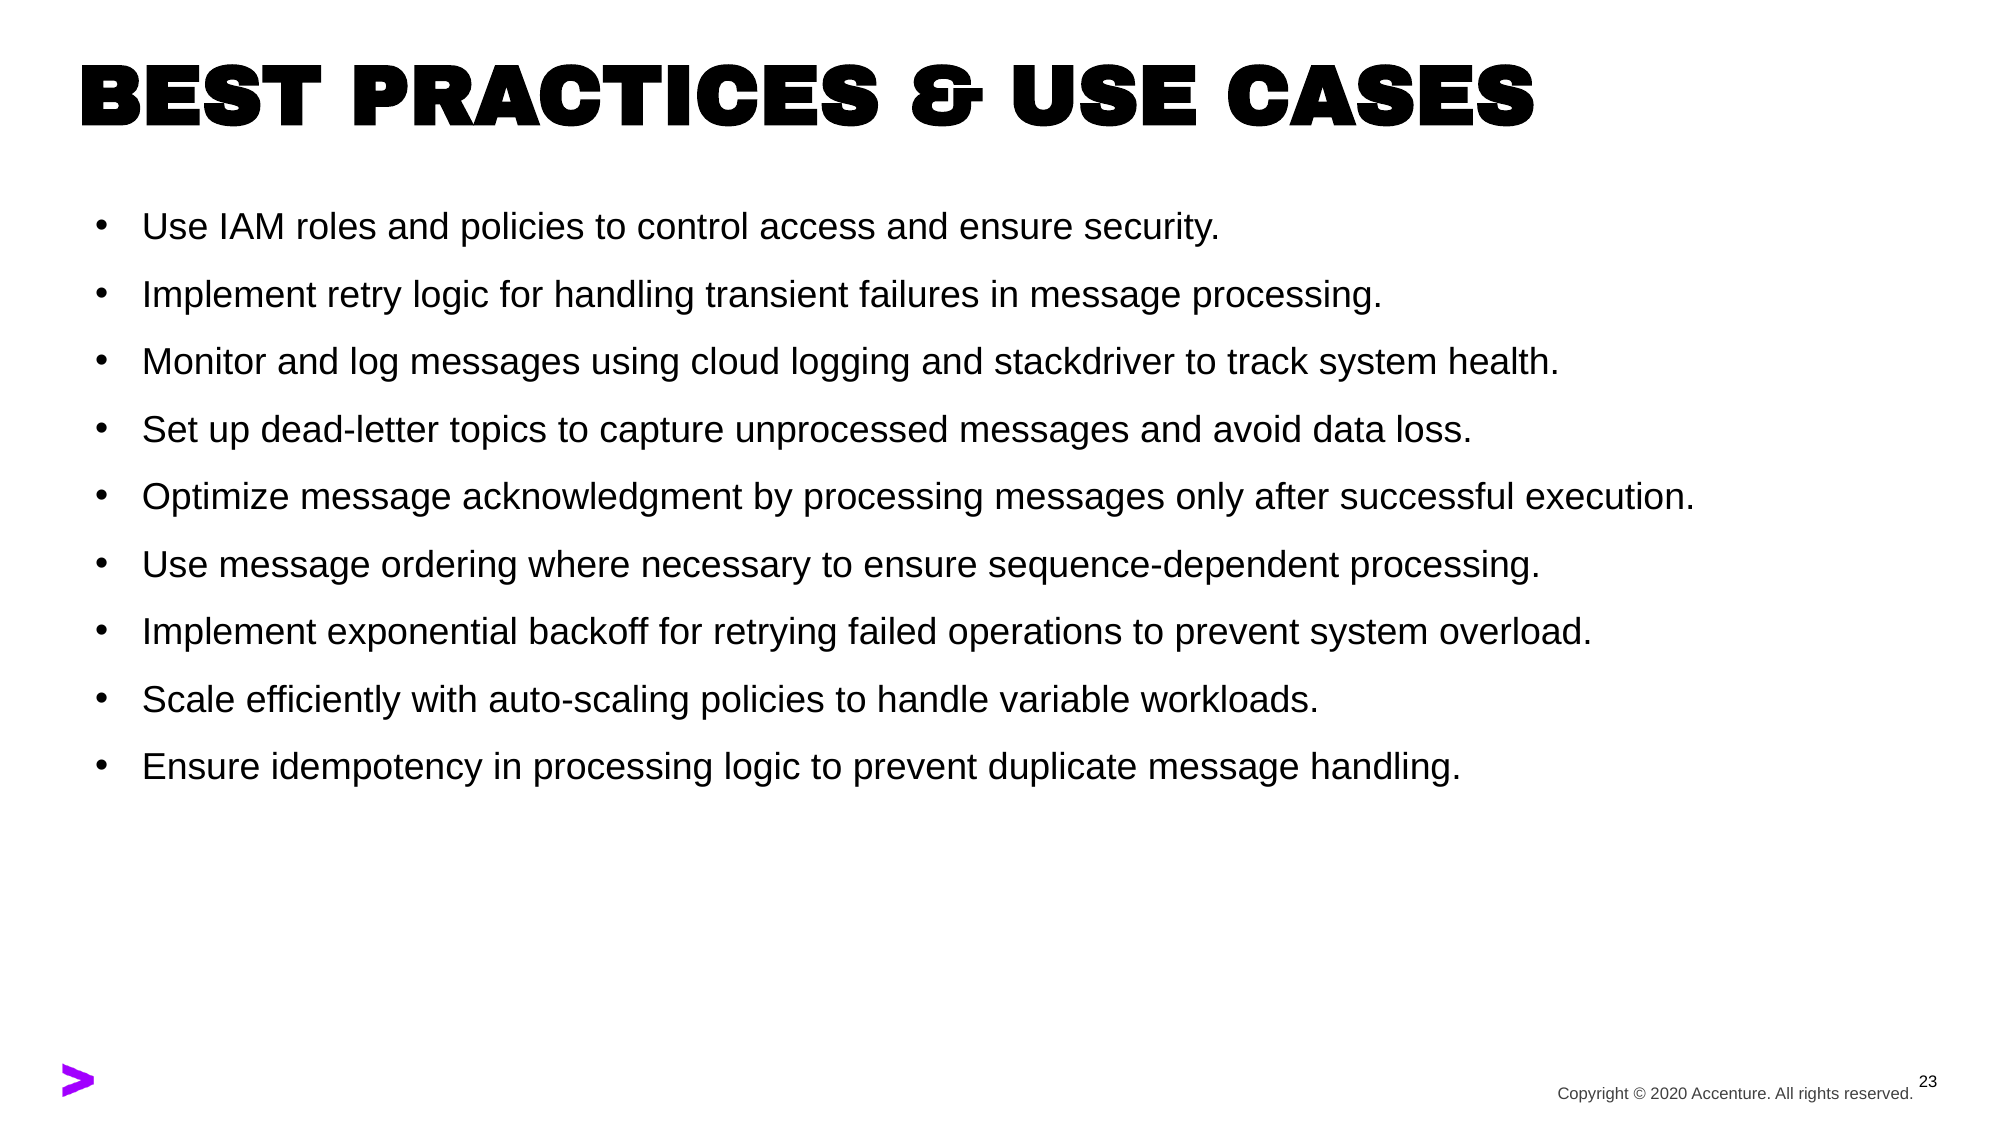

# Best Practices & Use Cases
Use IAM roles and policies to control access and ensure security.
Implement retry logic for handling transient failures in message processing.
Monitor and log messages using cloud logging and stackdriver to track system health.
Set up dead-letter topics to capture unprocessed messages and avoid data loss.
Optimize message acknowledgment by processing messages only after successful execution.
Use message ordering where necessary to ensure sequence-dependent processing.
Implement exponential backoff for retrying failed operations to prevent system overload.
Scale efficiently with auto-scaling policies to handle variable workloads.
Ensure idempotency in processing logic to prevent duplicate message handling.
23